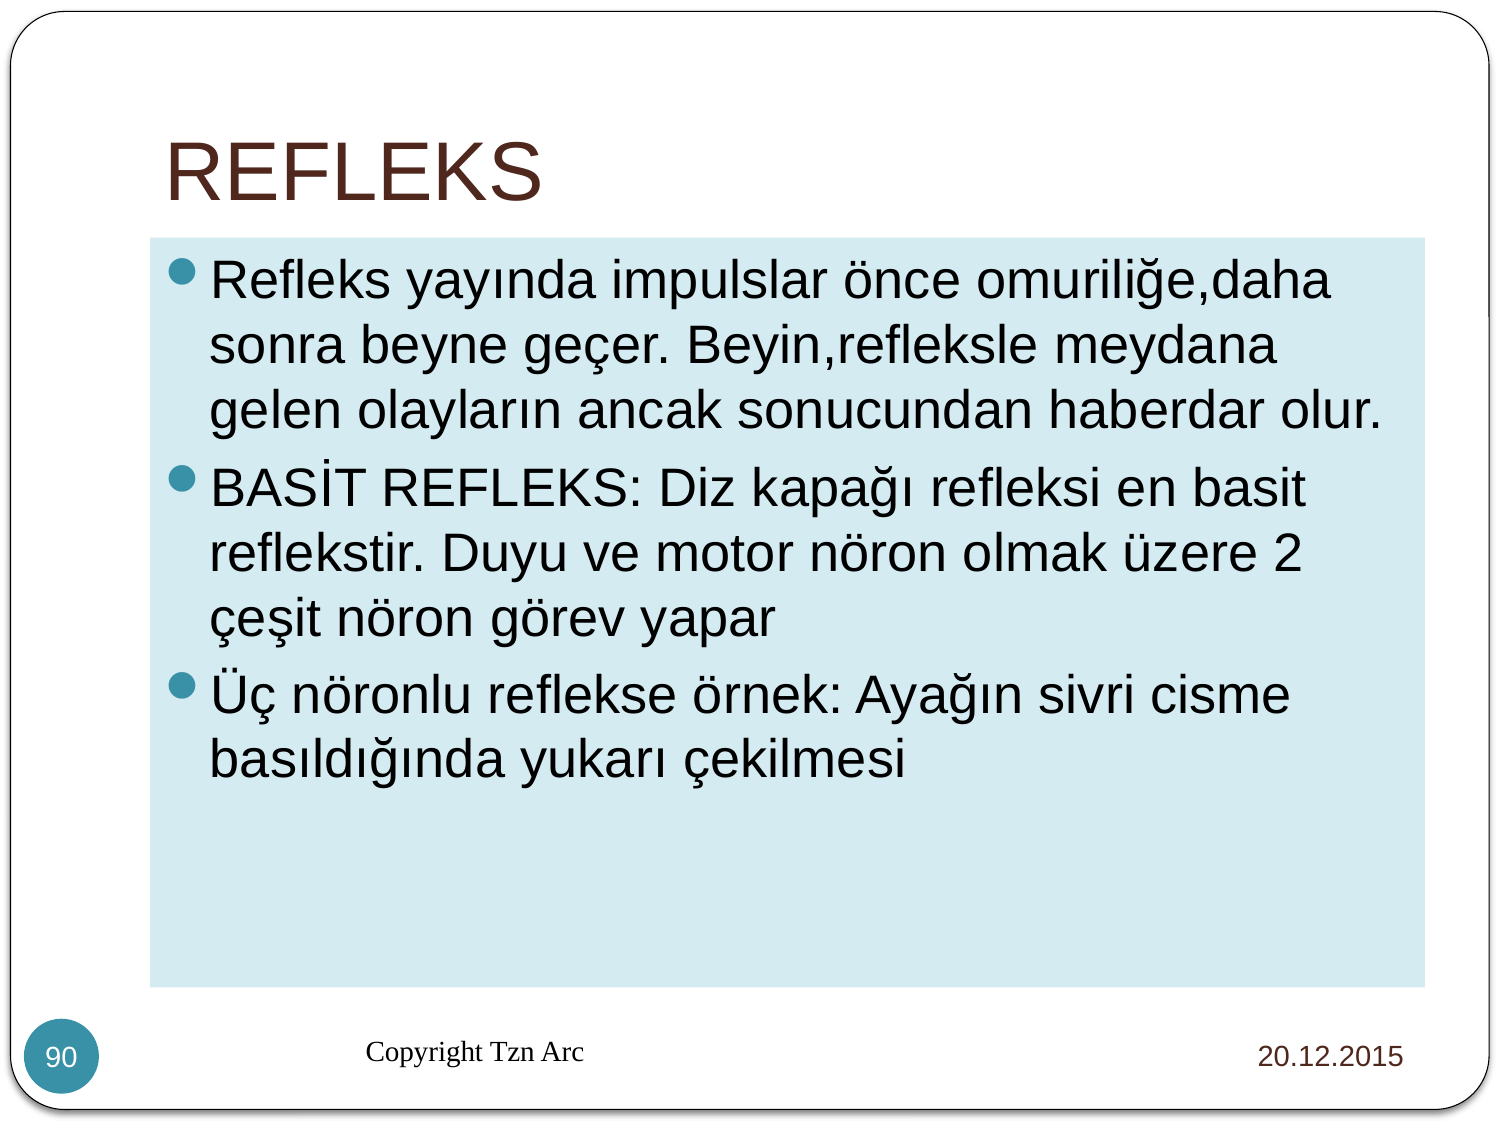

# REFLEKS
Refleks yayında impulslar önce omuriliğe,daha sonra beyne geçer. Beyin,refleksle meydana gelen olayların ancak sonucundan haberdar olur.
BASİT REFLEKS: Diz kapağı refleksi en basit reflekstir. Duyu ve motor nöron olmak üzere 2 çeşit nöron görev yapar
Üç nöronlu reflekse örnek: Ayağın sivri cisme basıldığında yukarı çekilmesi
Copyright Tzn Arc
20.12.2015
90